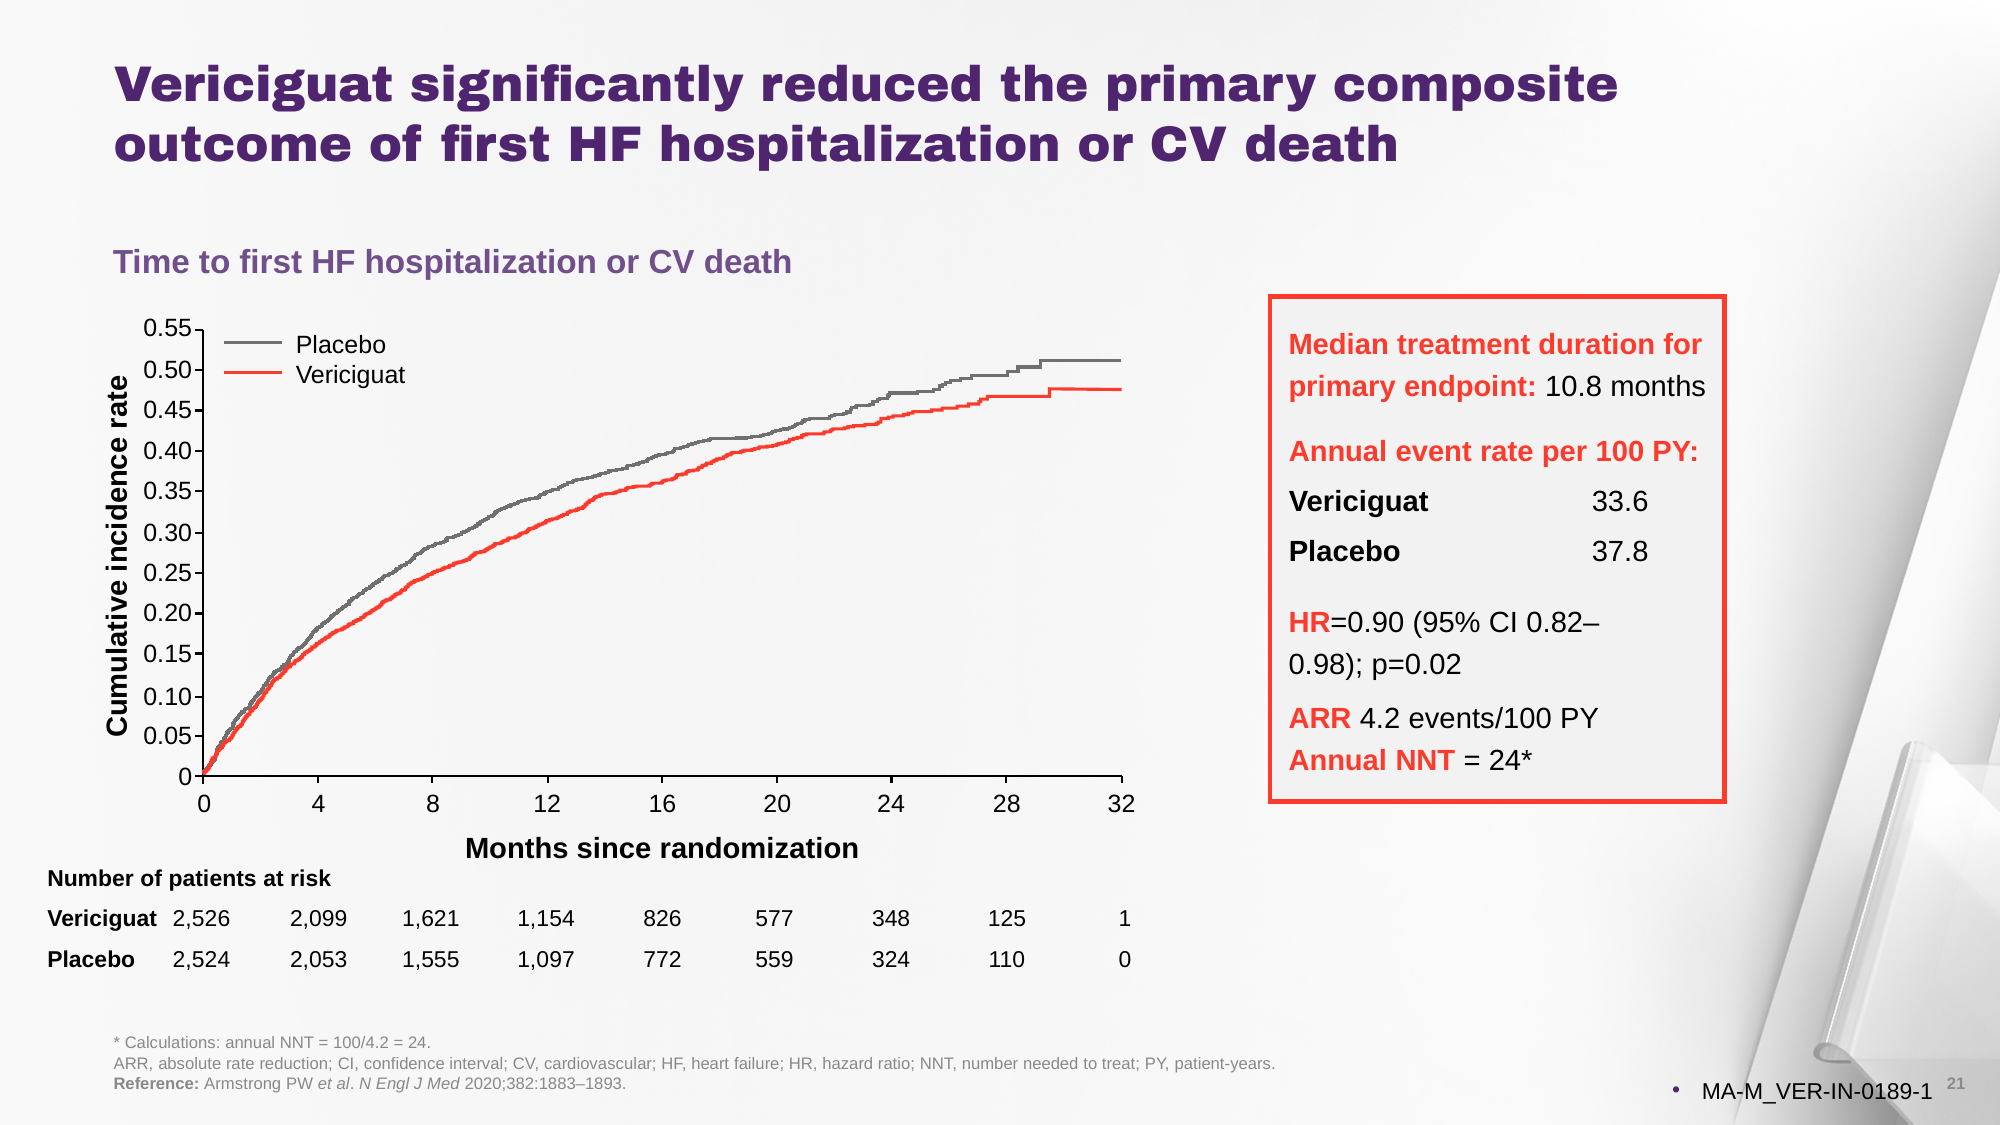

# Vericiguat significantly reduced the primary composite outcome of first HF hospitalization or CV death
Time to first HF hospitalization or CV death

0.55
0.50
0.45
0.40
0.35
0.30
0.25
0.20
0.15
0.10
0.05
0
0
4
8
12
16
20
24
28
32
Placebo
Vericiguat

Cumulative incidence rate
Months since randomization
| Number of patients at risk |  |  |  |  |  |  |  |  |  |  |
| --- | --- | --- | --- | --- | --- | --- | --- | --- | --- | --- |
| Vericiguat | 2,526 | 2,099 | 1,621 | 1,154 | 826 | 577 | 348 | 125 | 1 |  |
| Placebo | 2,524 | 2,053 | 1,555 | 1,097 | 772 | 559 | 324 | 110 | 0 |  |

Median treatment duration for primary endpoint: 10.8 months
| Annual event rate per 100 PY: |  |
| --- | --- |
| Vericiguat | 33.6 |
| Placebo | 37.8 |
HR=0.90 (95% CI 0.82–0.98); p=0.02
ARR 4.2 events/100 PY
Annual NNT = 24*
* Calculations: annual NNT = 100/4.2 = 24.
ARR, absolute rate reduction; CI, confidence interval; CV, cardiovascular; HF, heart failure; HR, hazard ratio; NNT, number needed to treat; PY, patient-years.
Reference: Armstrong PW et al. N Engl J Med 2020;382:1883–1893.
21
MA-M_VER-IN-0189-1